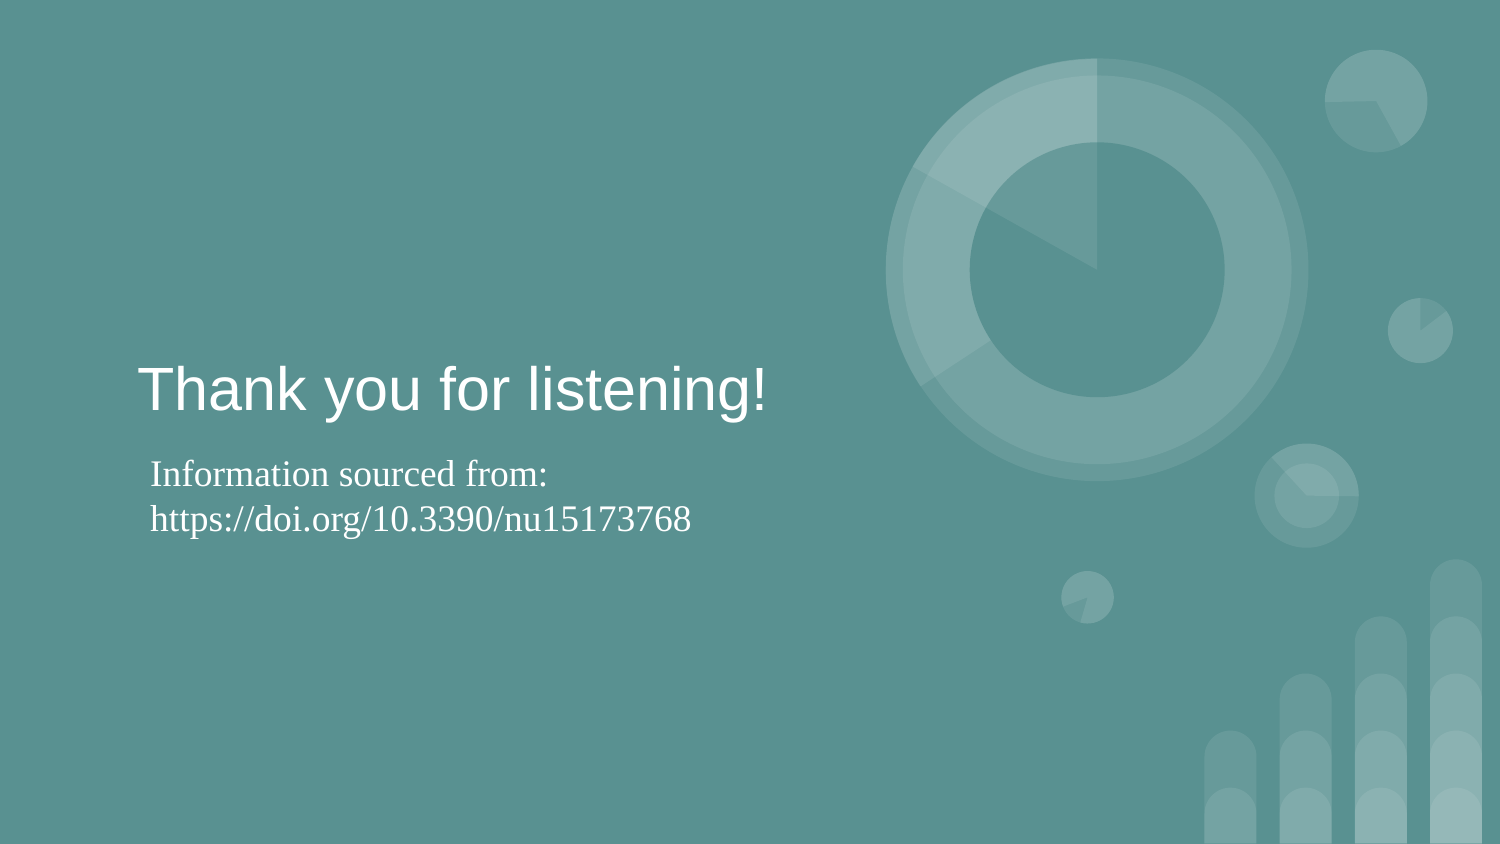

# Thank you for listening!

Information sourced from: https://doi.org/10.3390/nu15173768